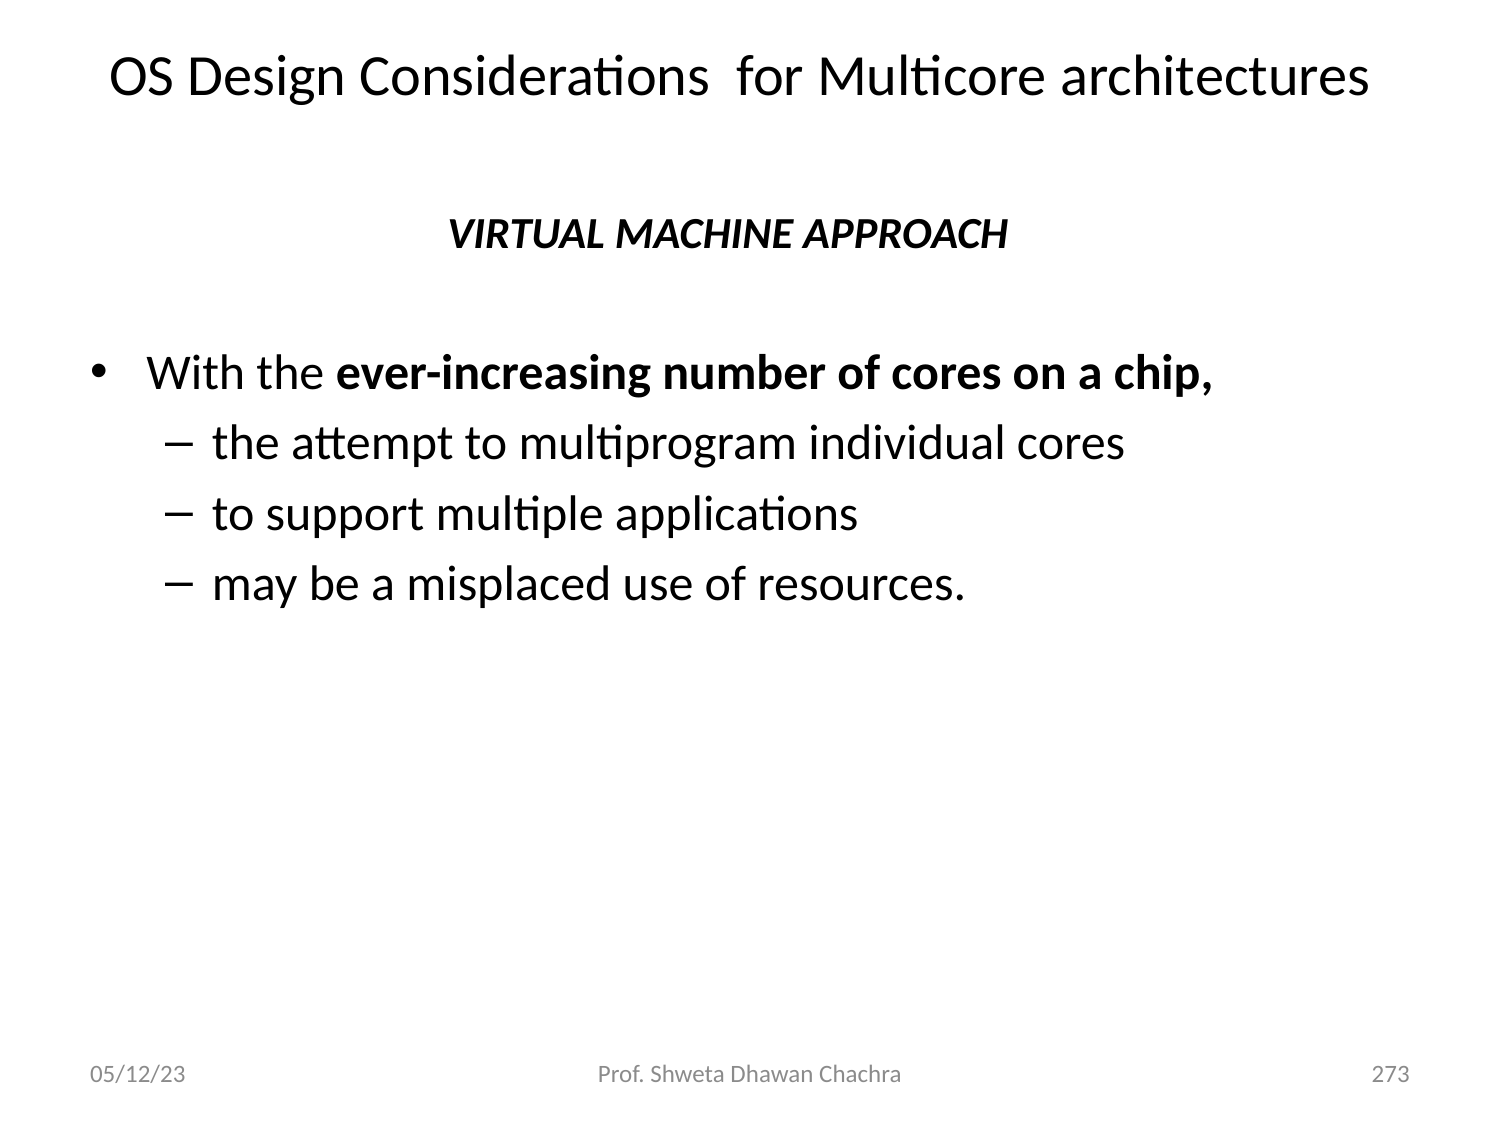

OS Design Considerations  for Multicore architectures
# VIRTUAL MACHINE APPROACH

With the ever-increasing number of cores on a chip,
the attempt to multiprogram individual cores
to support multiple applications
may be a misplaced use of resources.
05/12/23
Prof. Shweta Dhawan Chachra
273